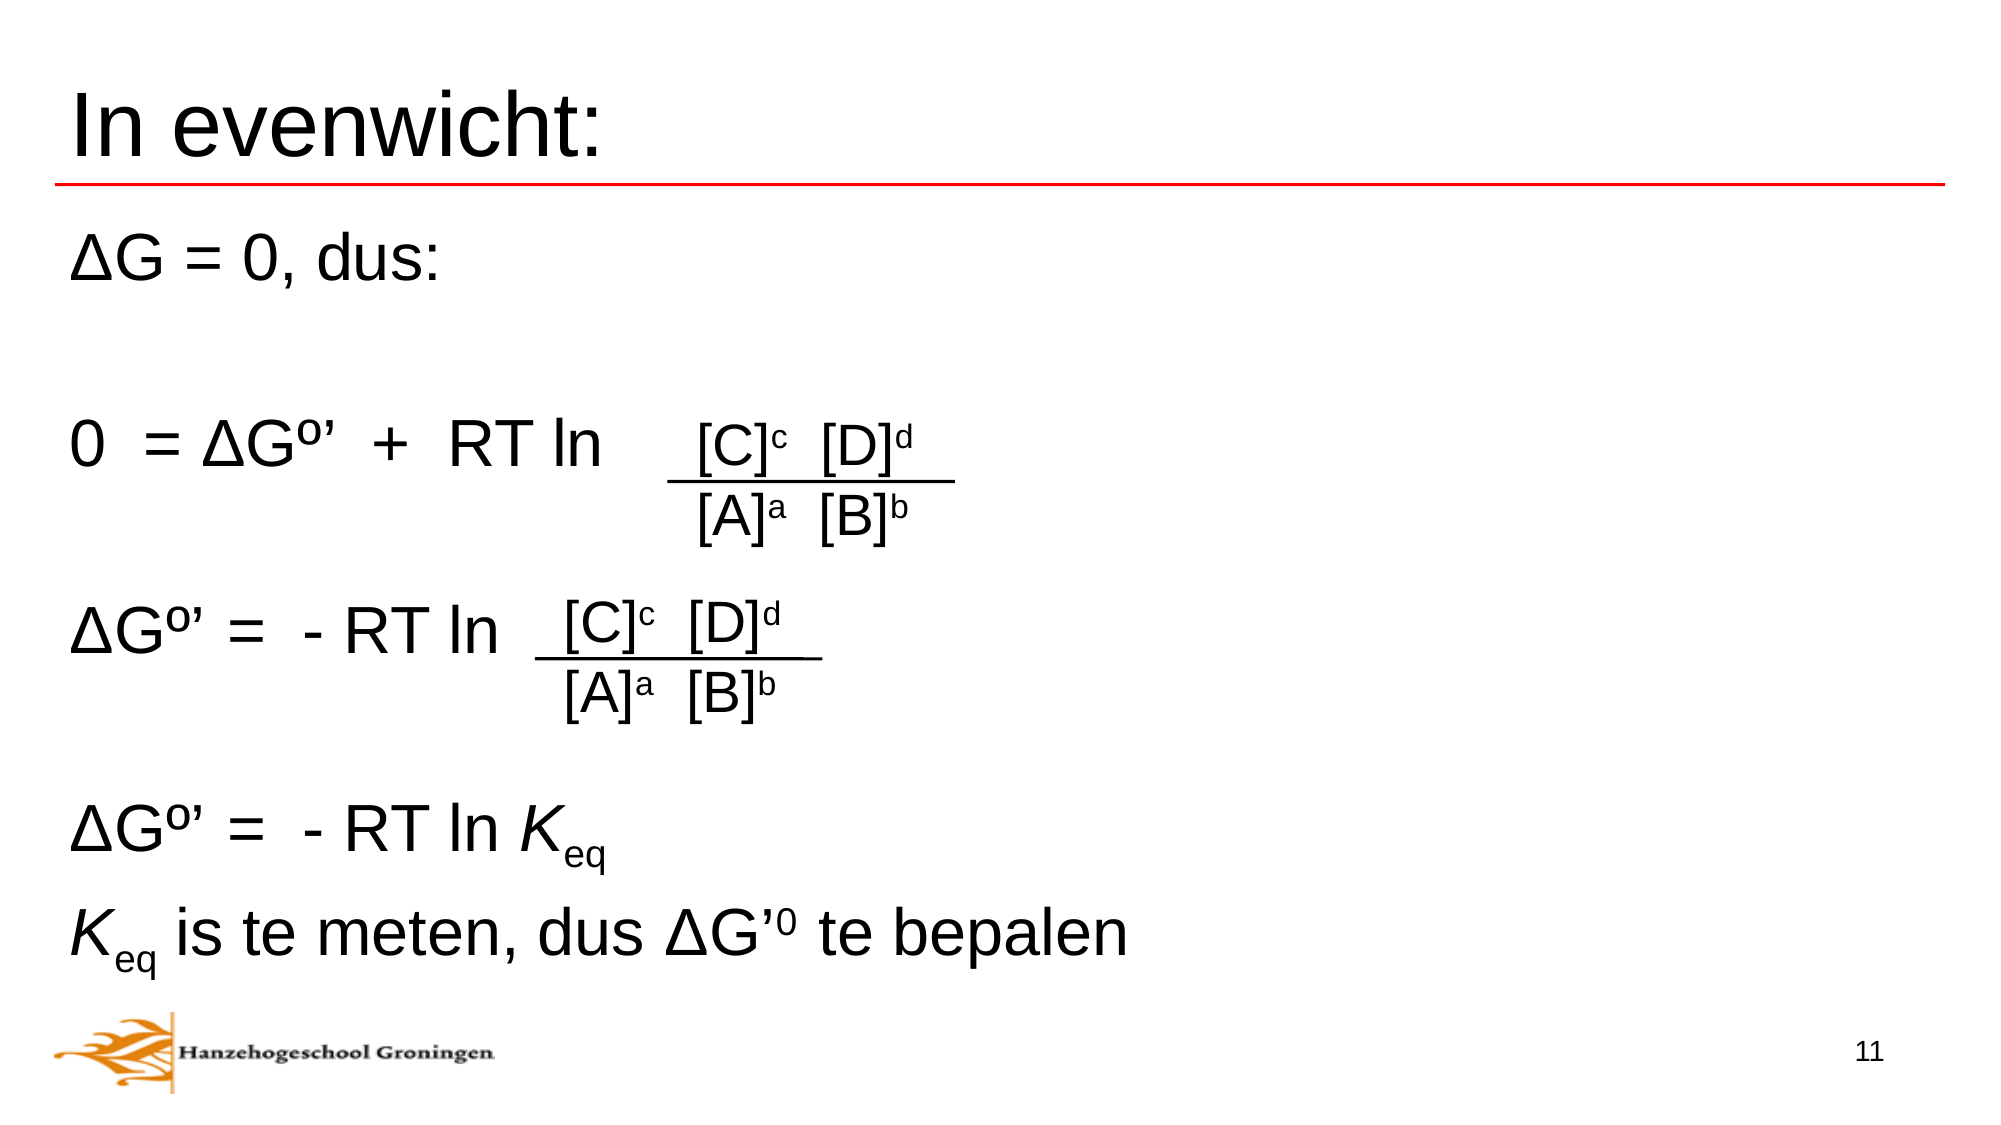

# In evenwicht:
ΔG = 0, dus:

0  = ΔGº’  +  RT ln

ΔGº’  =  - RT ln

ΔGº’  =  - RT ln Keq
Keq is te meten, dus ΔG’0  te bepalen
[C]c  [D]d
[A]a  [B]b

[C]c  [D]d
[A]a  [B]b

11